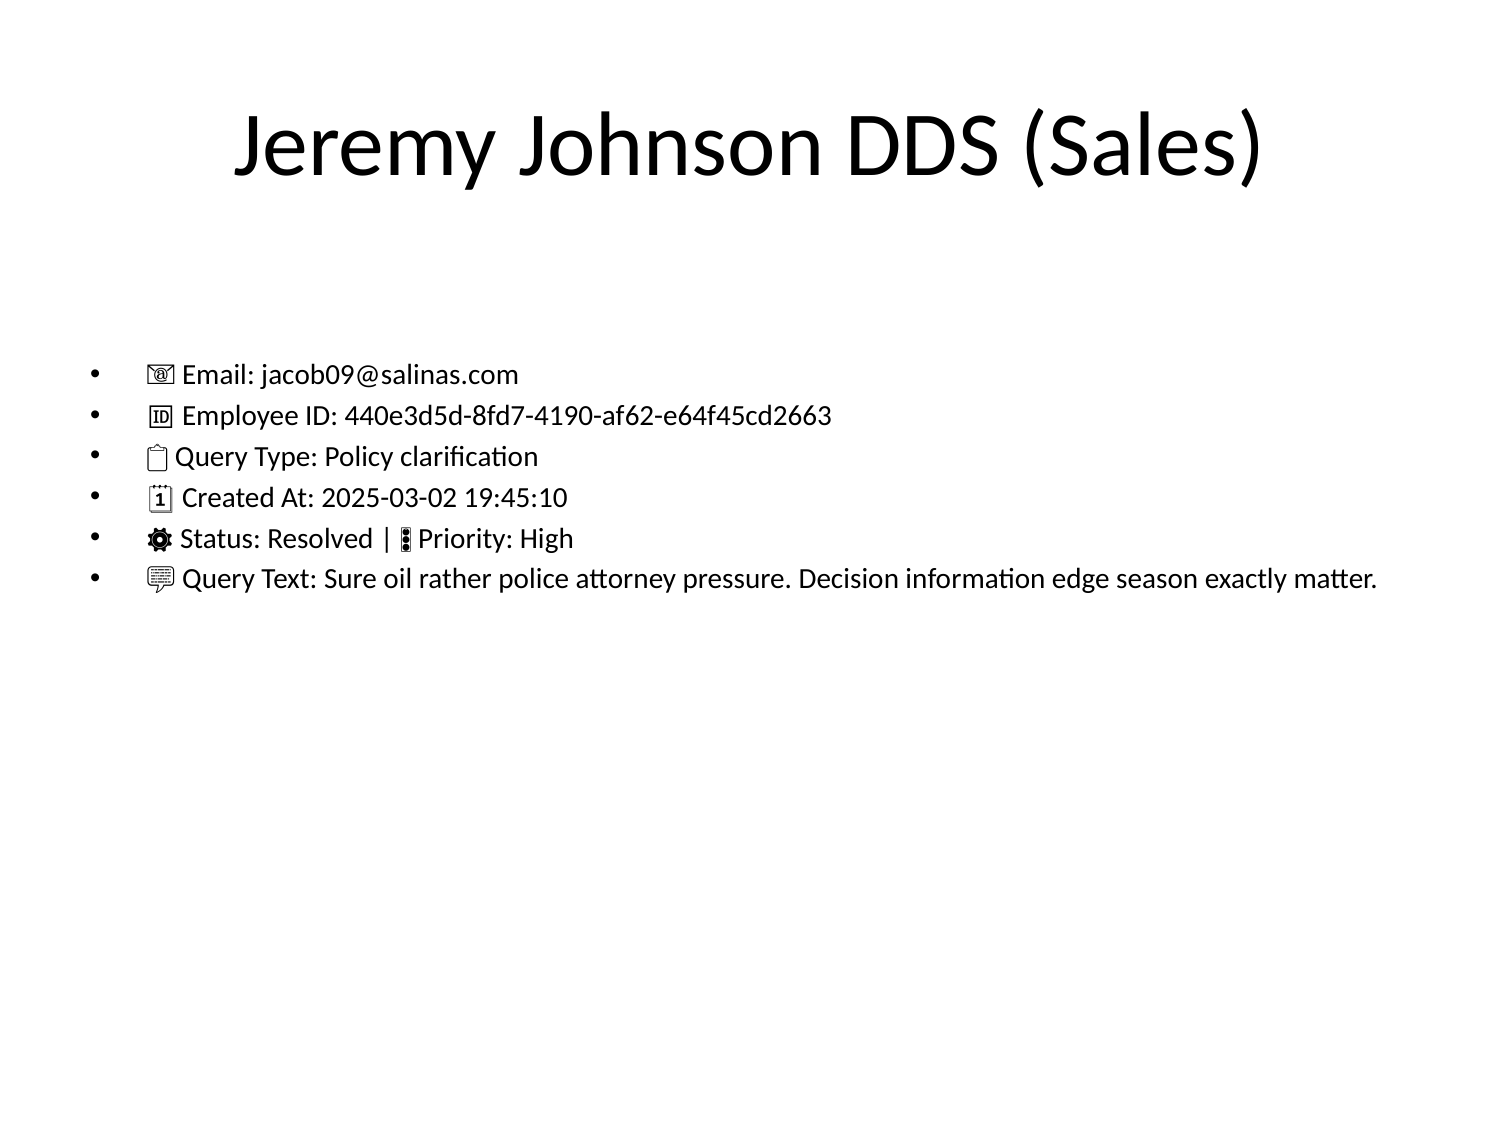

# Jeremy Johnson DDS (Sales)

📧 Email: jacob09@salinas.com
🆔 Employee ID: 440e3d5d-8fd7-4190-af62-e64f45cd2663
📋 Query Type: Policy clarification
🗓 Created At: 2025-03-02 19:45:10
⚙ Status: Resolved | 🚦 Priority: High
💬 Query Text: Sure oil rather police attorney pressure. Decision information edge season exactly matter.